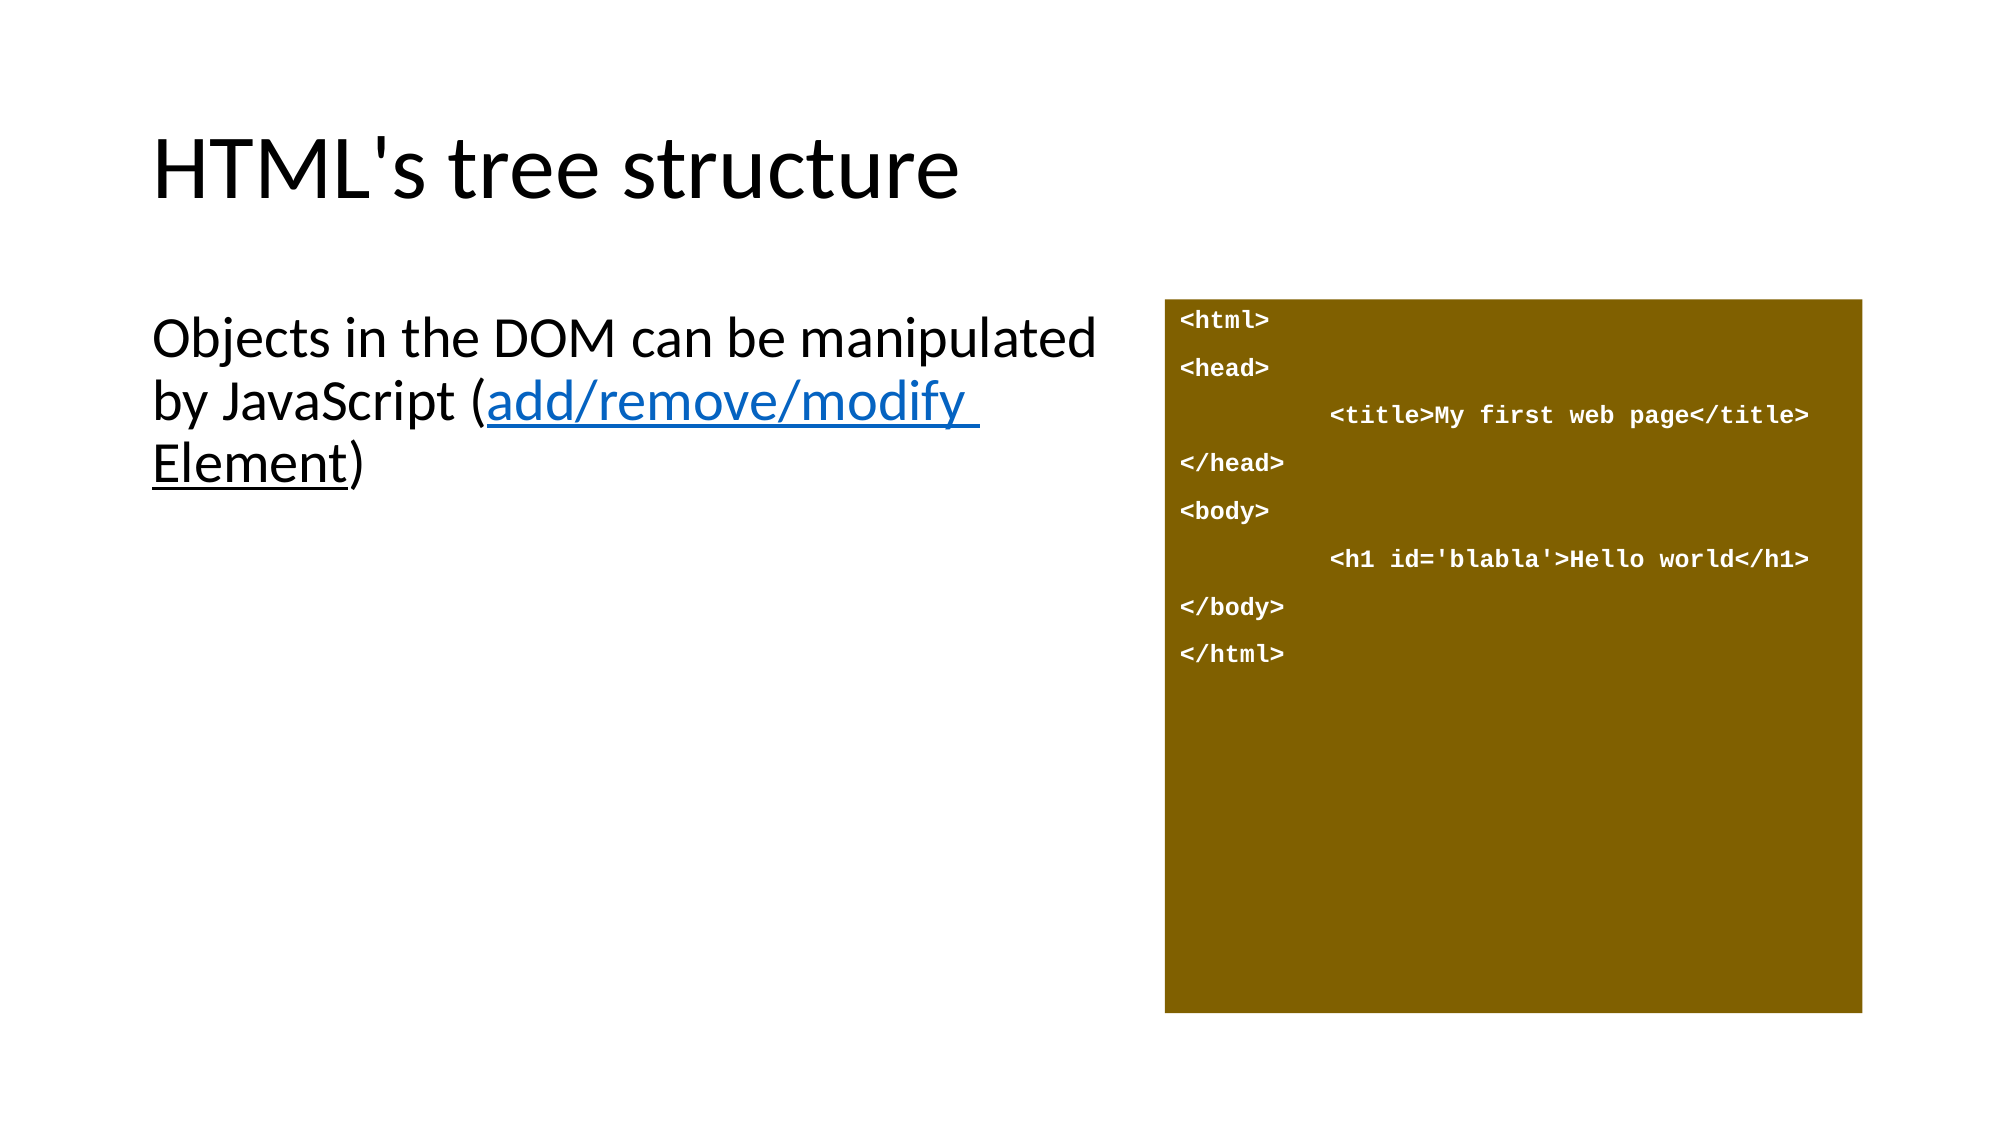

# HTML's tree structure
Objects in the DOM can be manipulated by JavaScript (add/remove/modify Element)
<html>
<head>
	<title>My first web page</title>
</head>
<body>
	<h1 id='blabla'>Hello world</h1>
</body>
</html>